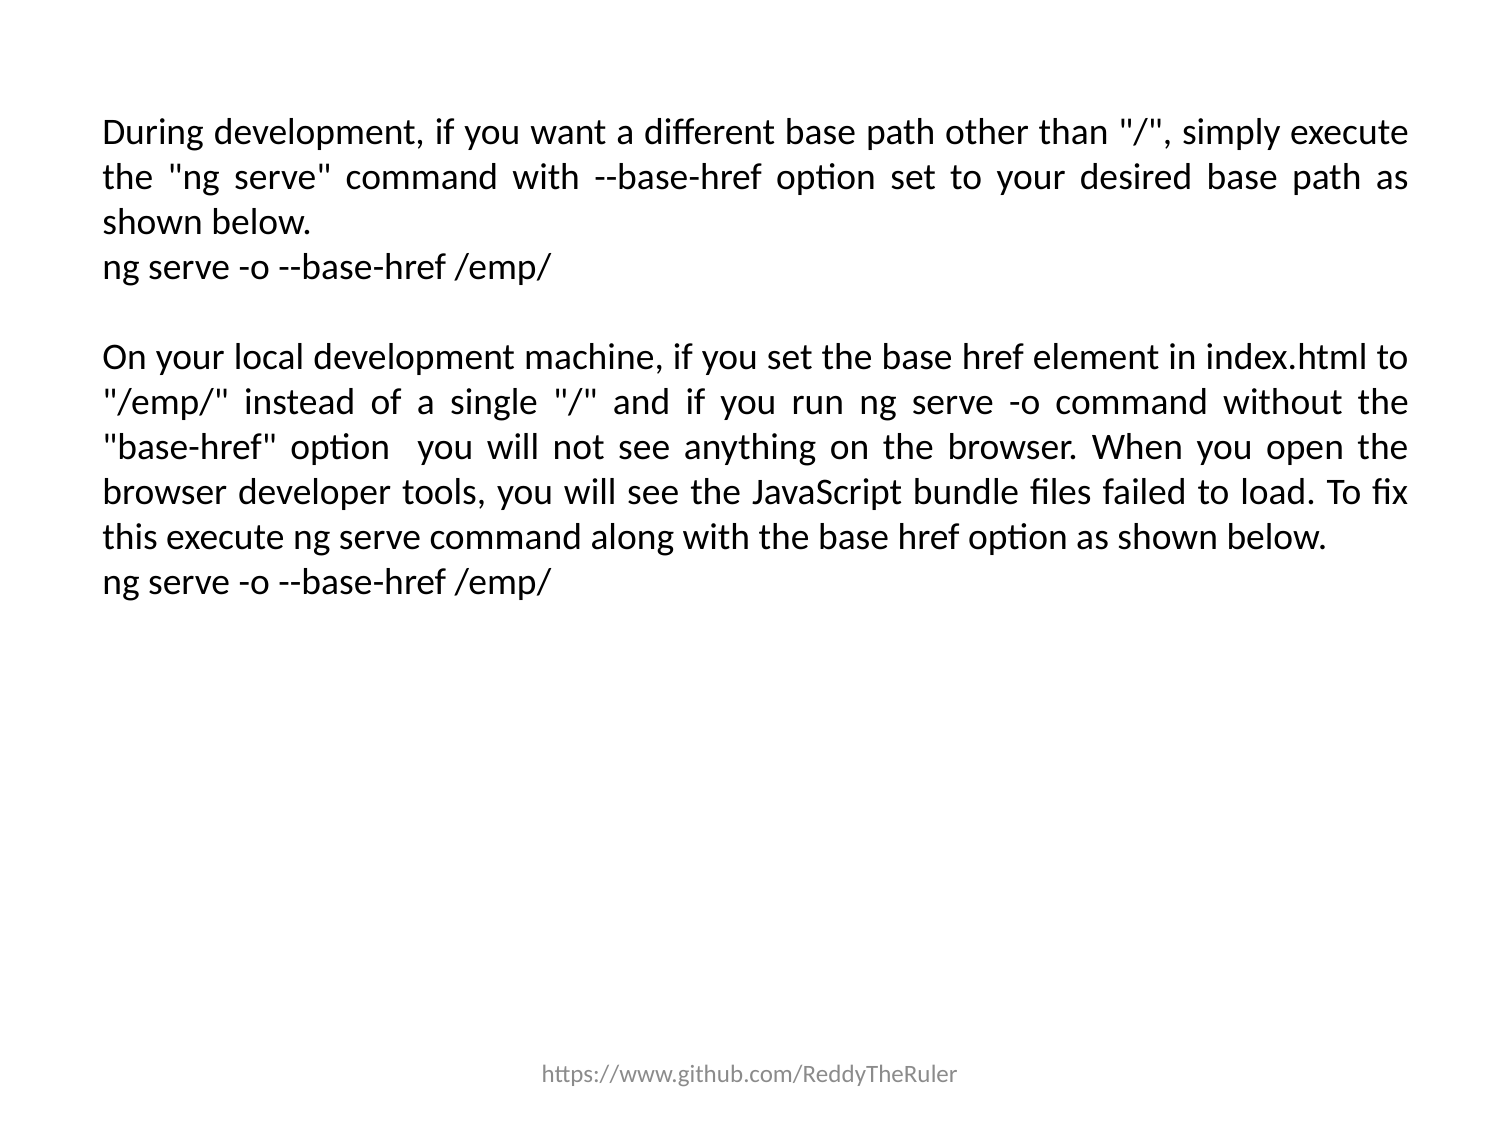

During development, if you want a different base path other than "/", simply execute the "ng serve" command with --base-href option set to your desired base path as shown below.
ng serve -o --base-href /emp/

On your local development machine, if you set the base href element in index.html to "/emp/" instead of a single "/" and if you run ng serve -o command without the "base-href" option  you will not see anything on the browser. When you open the browser developer tools, you will see the JavaScript bundle files failed to load. To fix this execute ng serve command along with the base href option as shown below.
ng serve -o --base-href /emp/
https://www.github.com/ReddyTheRuler